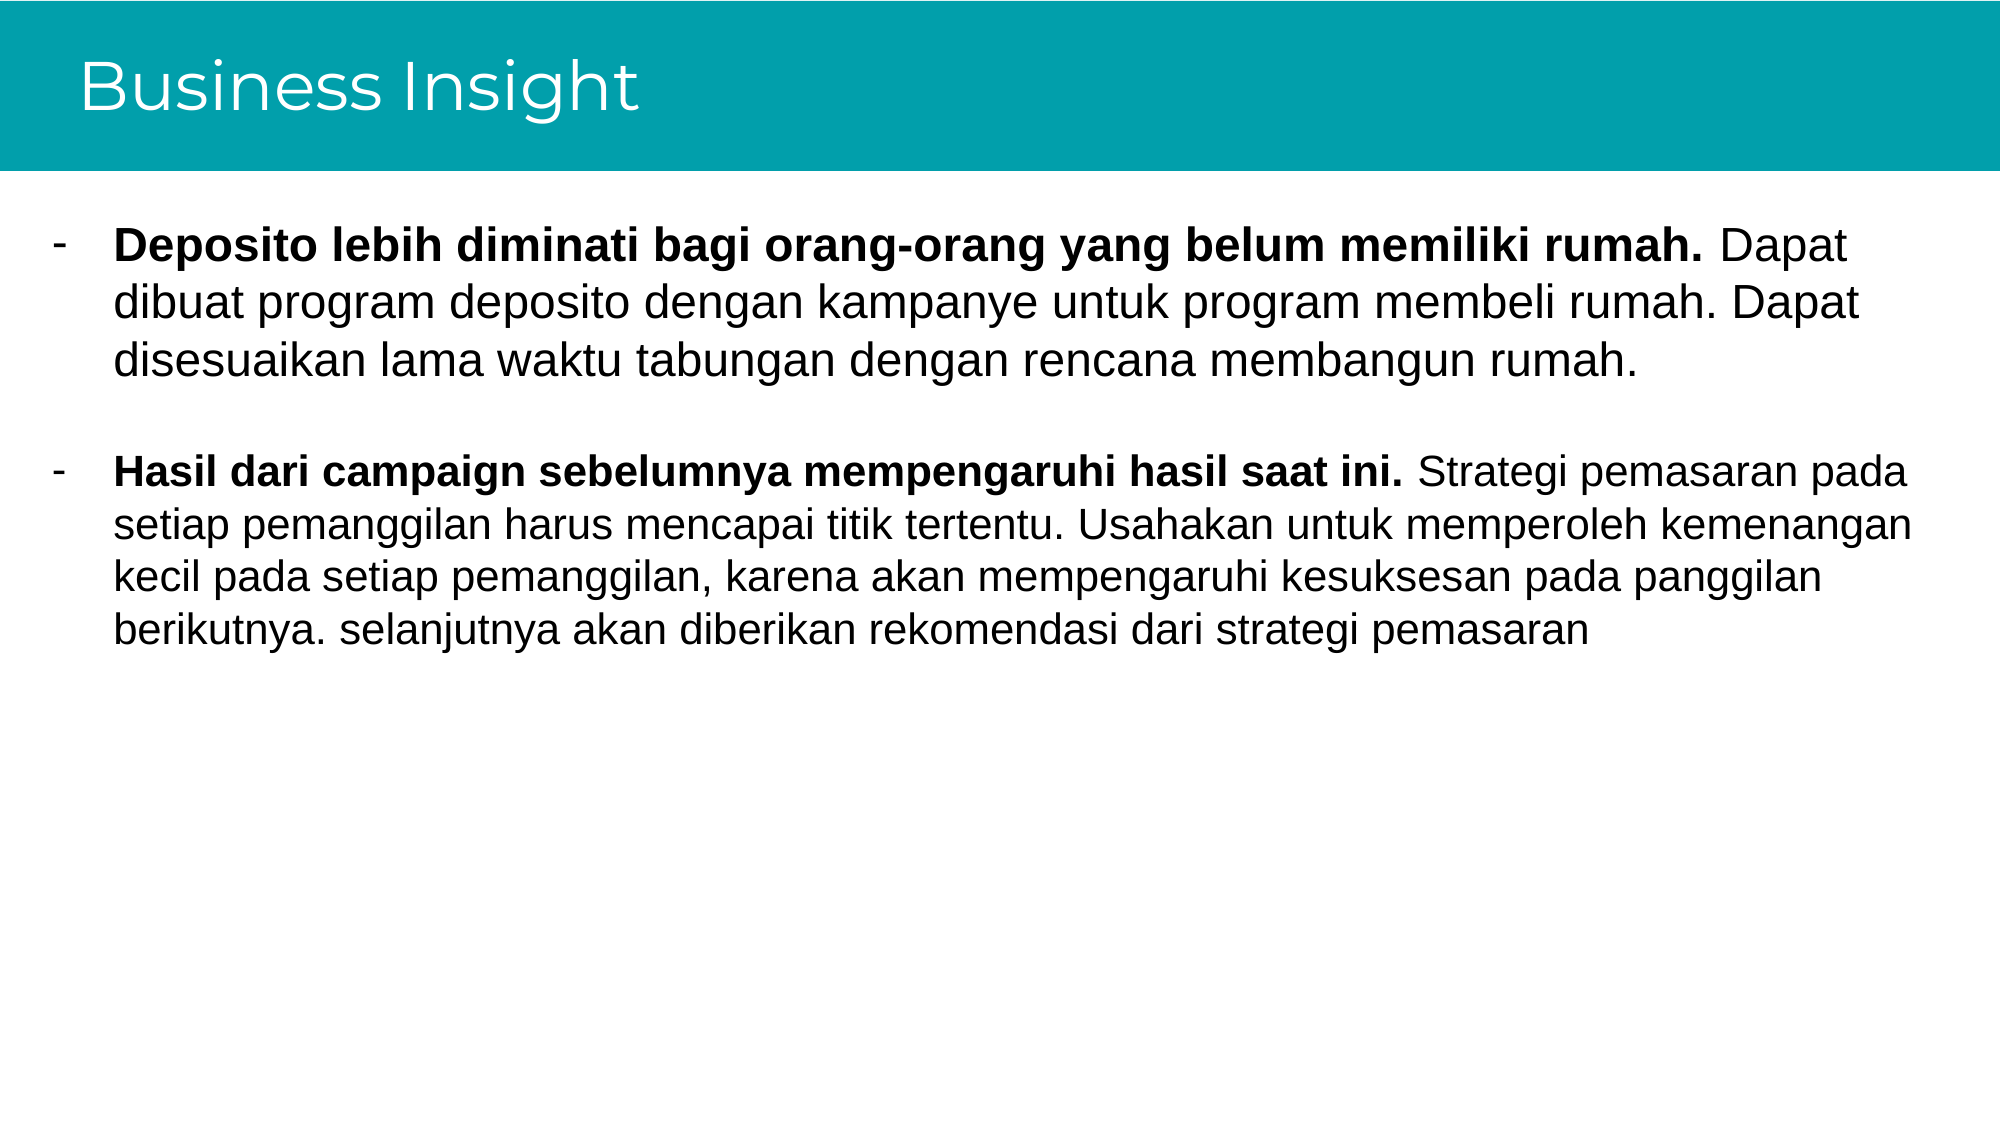

# Business Insight
Deposito lebih diminati bagi orang-orang yang belum memiliki rumah. Dapat dibuat program deposito dengan kampanye untuk program membeli rumah. Dapat disesuaikan lama waktu tabungan dengan rencana membangun rumah.

Hasil dari campaign sebelumnya mempengaruhi hasil saat ini. Strategi pemasaran pada setiap pemanggilan harus mencapai titik tertentu. Usahakan untuk memperoleh kemenangan kecil pada setiap pemanggilan, karena akan mempengaruhi kesuksesan pada panggilan berikutnya. selanjutnya akan diberikan rekomendasi dari strategi pemasaran